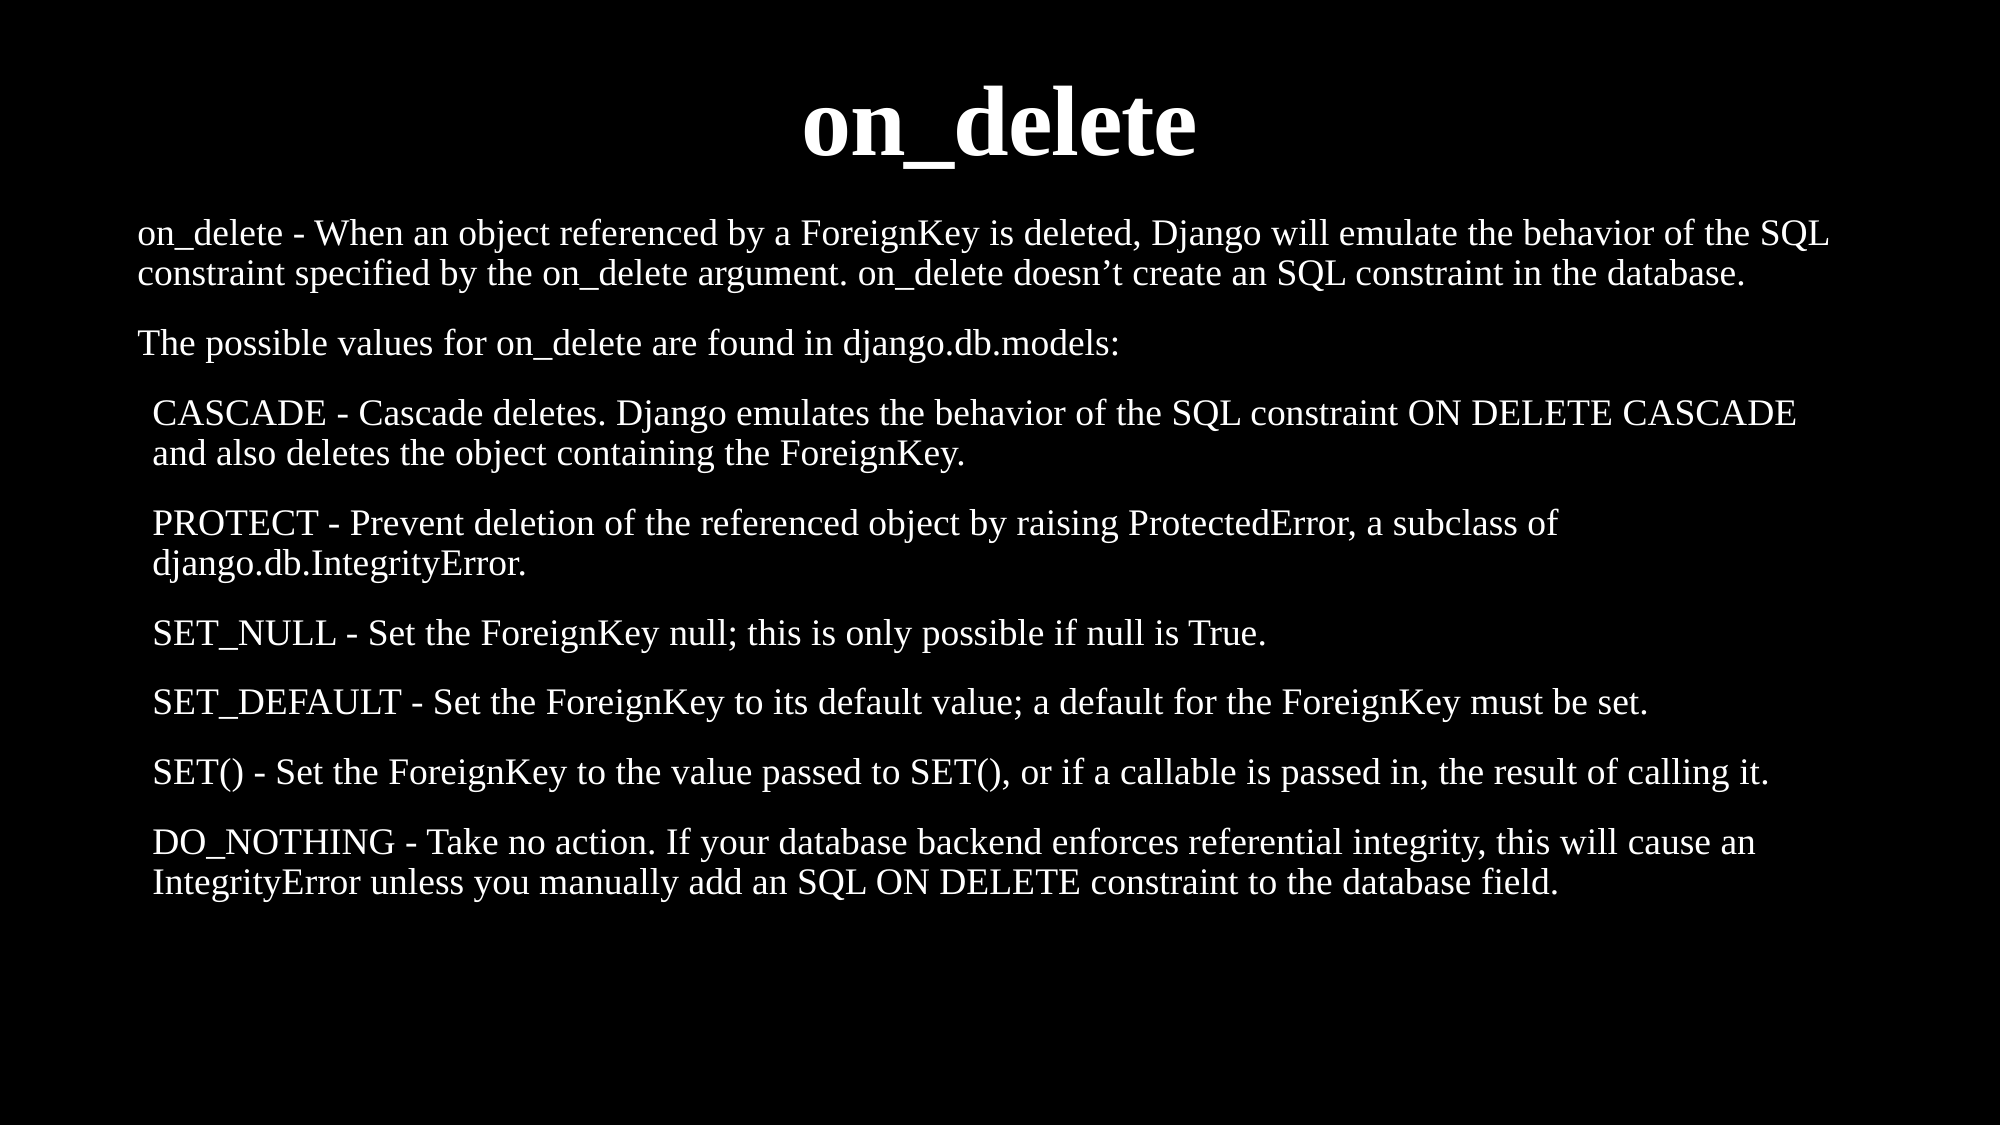

# on_delete
on_delete - When an object referenced by a ForeignKey is deleted, Django will emulate the behavior of the SQL constraint specified by the on_delete argument. on_delete doesn’t create an SQL constraint in the database.
The possible values for on_delete are found in django.db.models:
CASCADE - Cascade deletes. Django emulates the behavior of the SQL constraint ON DELETE CASCADE and also deletes the object containing the ForeignKey.
PROTECT - Prevent deletion of the referenced object by raising ProtectedError, a subclass of django.db.IntegrityError.
SET_NULL - Set the ForeignKey null; this is only possible if null is True.
SET_DEFAULT - Set the ForeignKey to its default value; a default for the ForeignKey must be set.
SET() - Set the ForeignKey to the value passed to SET(), or if a callable is passed in, the result of calling it.
DO_NOTHING - Take no action. If your database backend enforces referential integrity, this will cause an IntegrityError unless you manually add an SQL ON DELETE constraint to the database field.